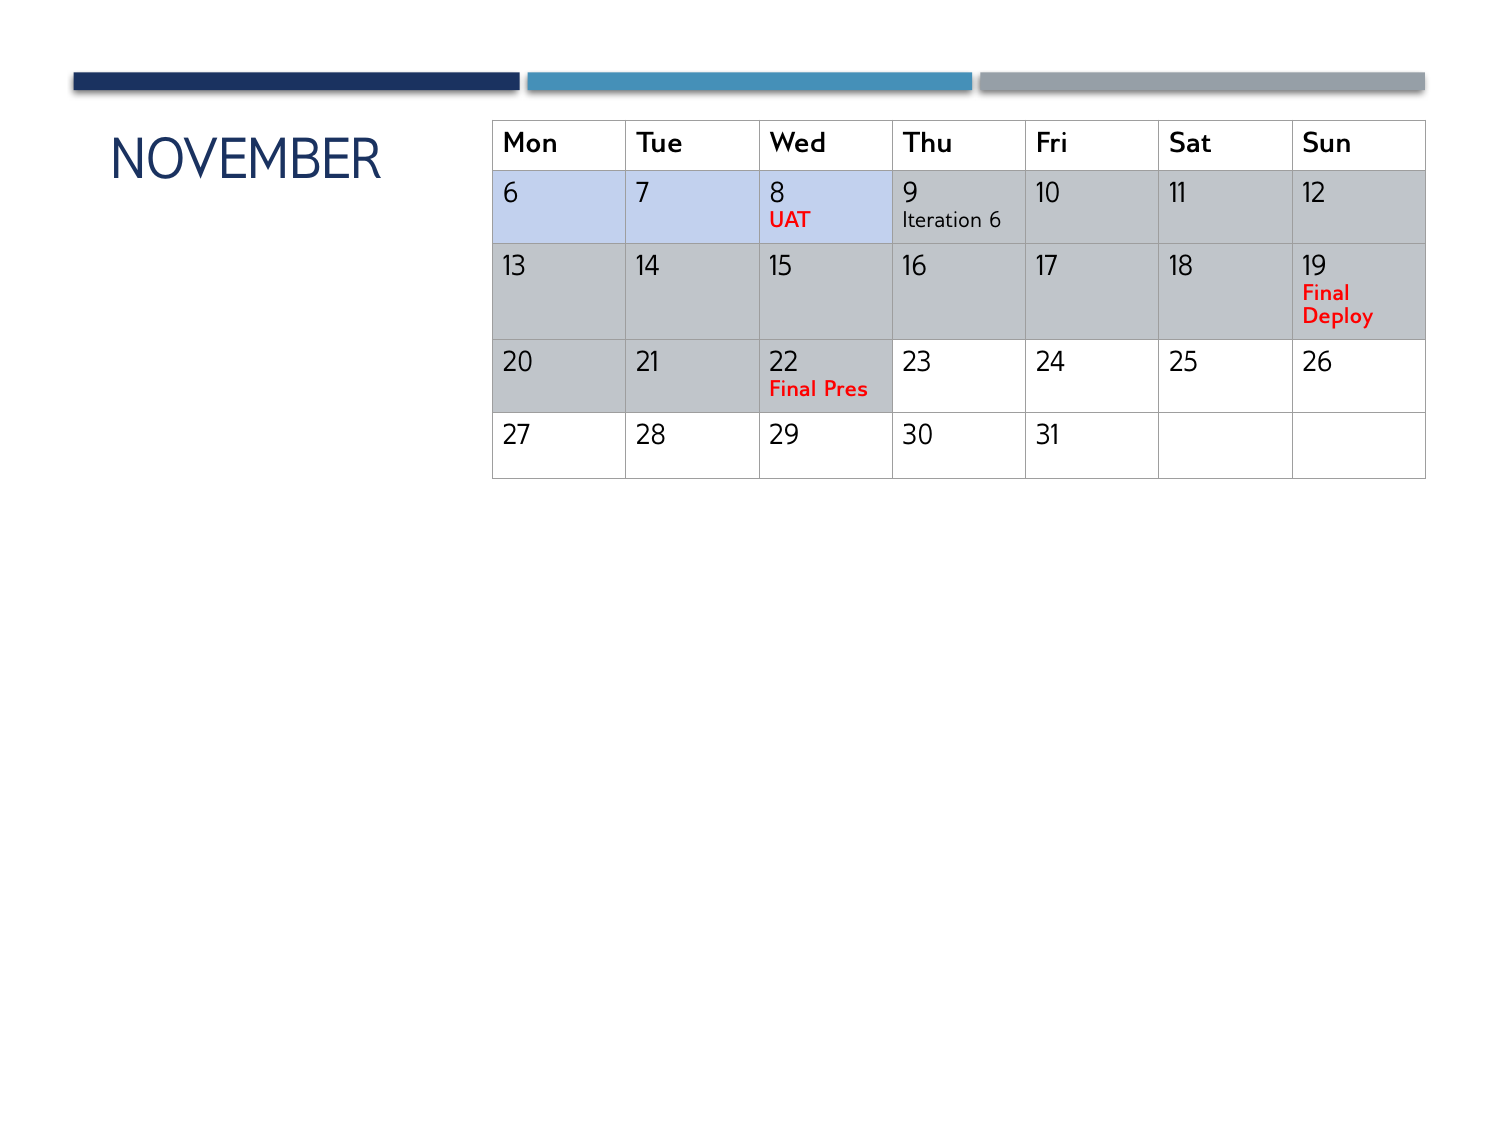

November
| Mon | Tue | Wed | Thu | Fri | Sat | Sun |
| --- | --- | --- | --- | --- | --- | --- |
| 6 | 7 | 8 UAT | 9 Iteration 6 | 10 | 11 | 12 |
| 13 | 14 | 15 | 16 | 17 | 18 | 19 Final Deploy |
| 20 | 21 | 22 Final Pres | 23 | 24 | 25 | 26 |
| 27 | 28 | 29 | 30 | 31 |  |  |